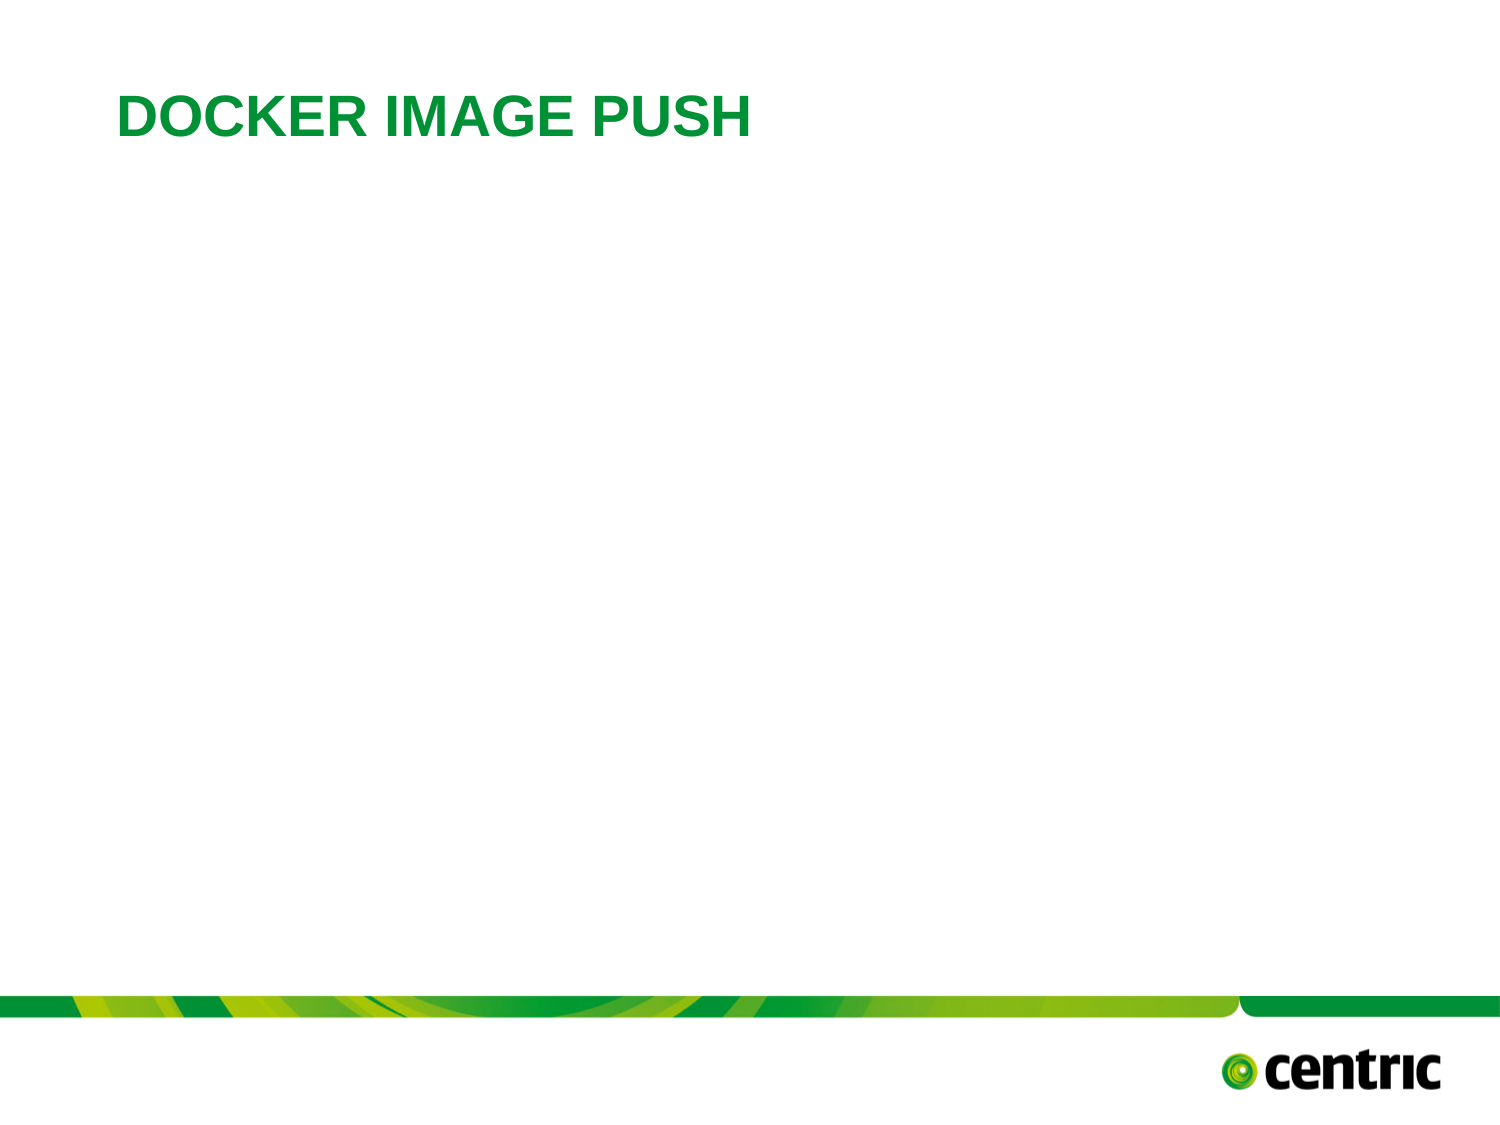

# DOCKER IMAGE PUSH

TITLE PRESENTATION
September 1, 2017